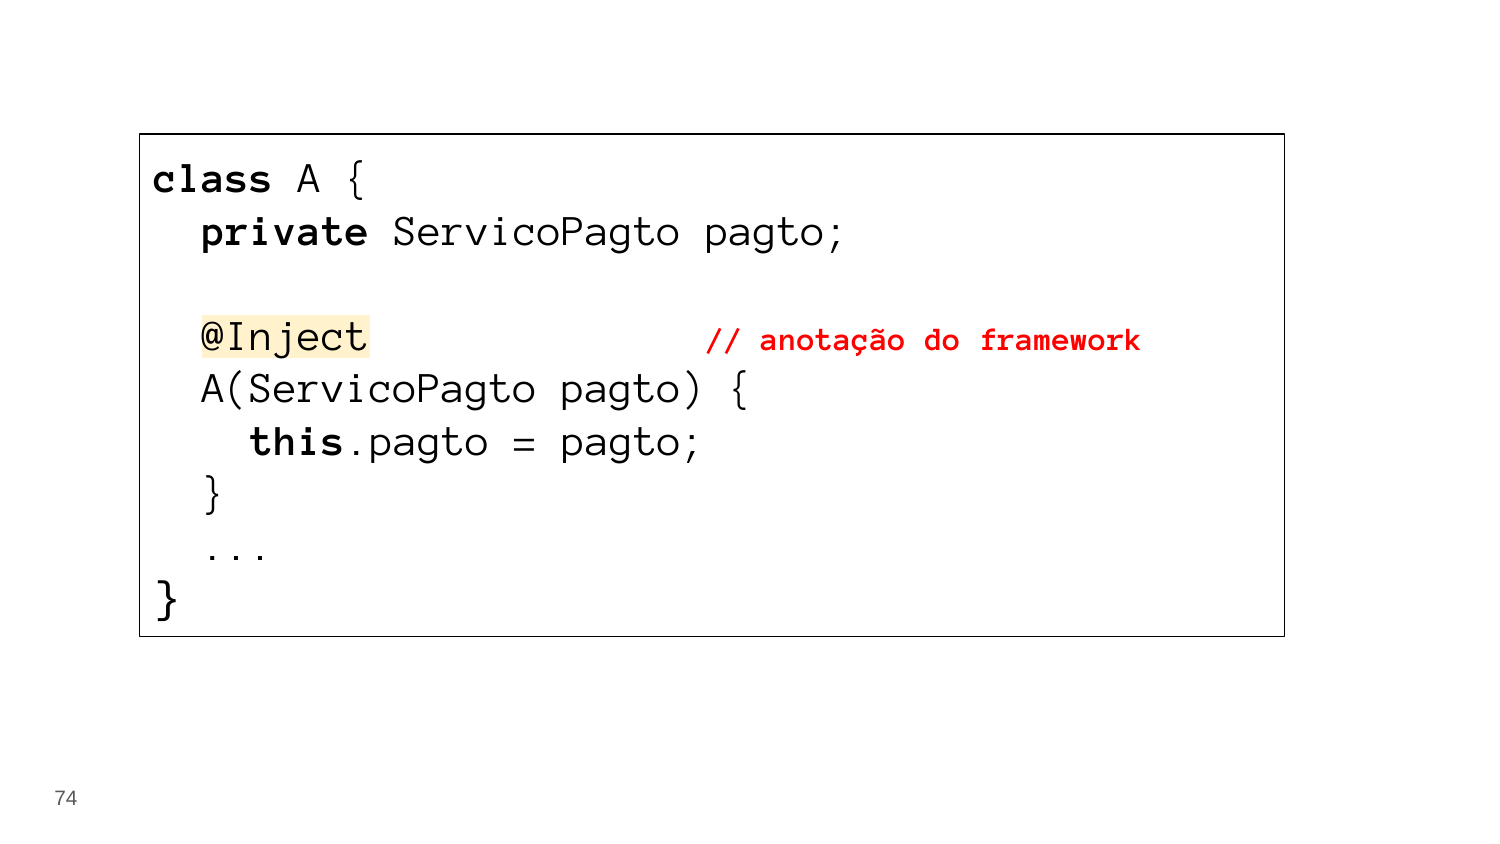

class A {
  private ServicoPagto pagto;

  @Inject              // anotação do framework
  A(ServicoPagto pagto) {
    this.pagto = pagto;
  }
  ...
}
74